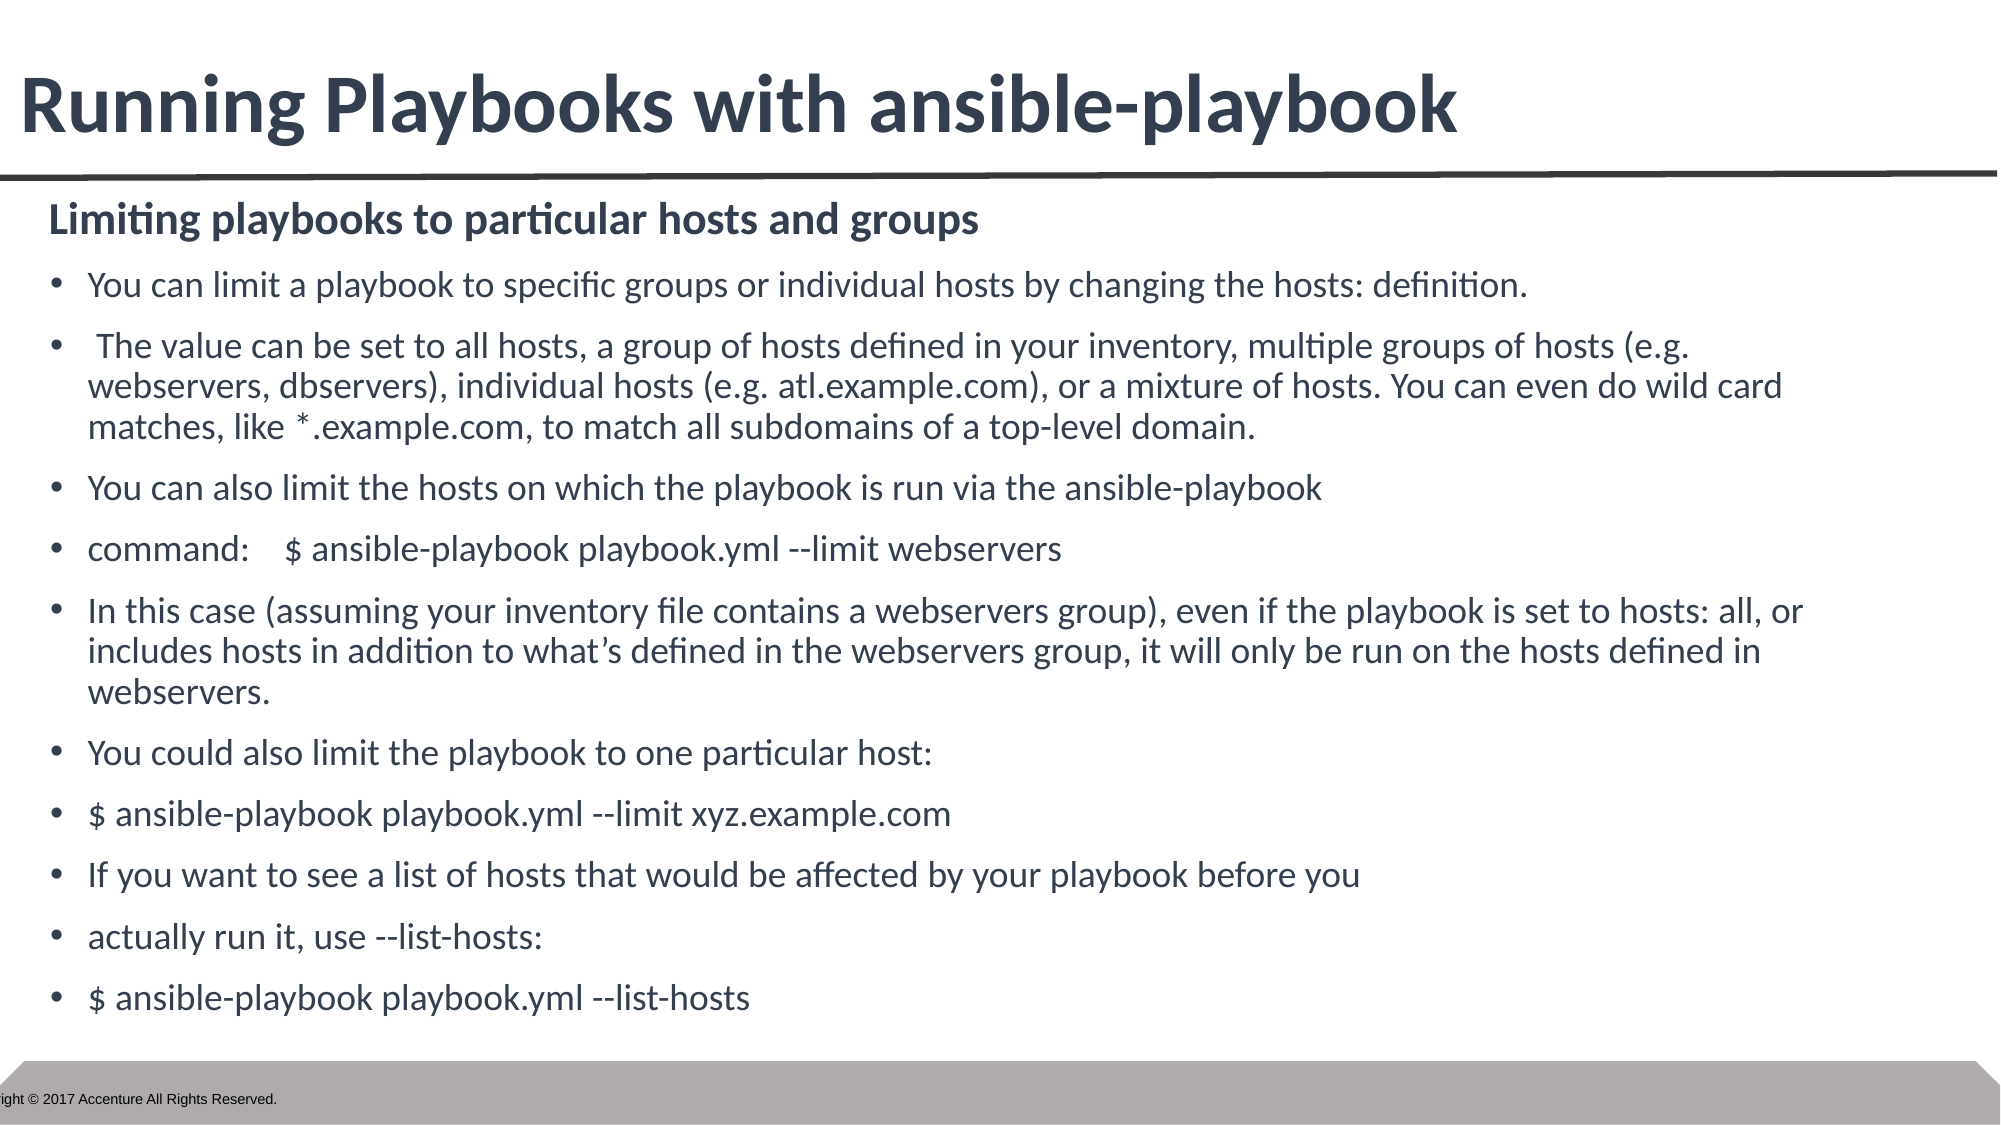

# Running Playbooks with ansible-playbook
Limiting playbooks to particular hosts and groups
You can limit a playbook to specific groups or individual hosts by changing the hosts: definition.
 The value can be set to all hosts, a group of hosts defined in your inventory, multiple groups of hosts (e.g. webservers, dbservers), individual hosts (e.g. atl.example.com), or a mixture of hosts. You can even do wild card matches, like *.example.com, to match all subdomains of a top-level domain.
You can also limit the hosts on which the playbook is run via the ansible-playbook
command:    $ ansible-playbook playbook.yml --limit webservers
In this case (assuming your inventory file contains a webservers group), even if the playbook is set to hosts: all, or includes hosts in addition to what’s defined in the webservers group, it will only be run on the hosts defined in webservers.
You could also limit the playbook to one particular host:
$ ansible-playbook playbook.yml --limit xyz.example.com
If you want to see a list of hosts that would be affected by your playbook before you
actually run it, use --list-hosts:
$ ansible-playbook playbook.yml --list-hosts